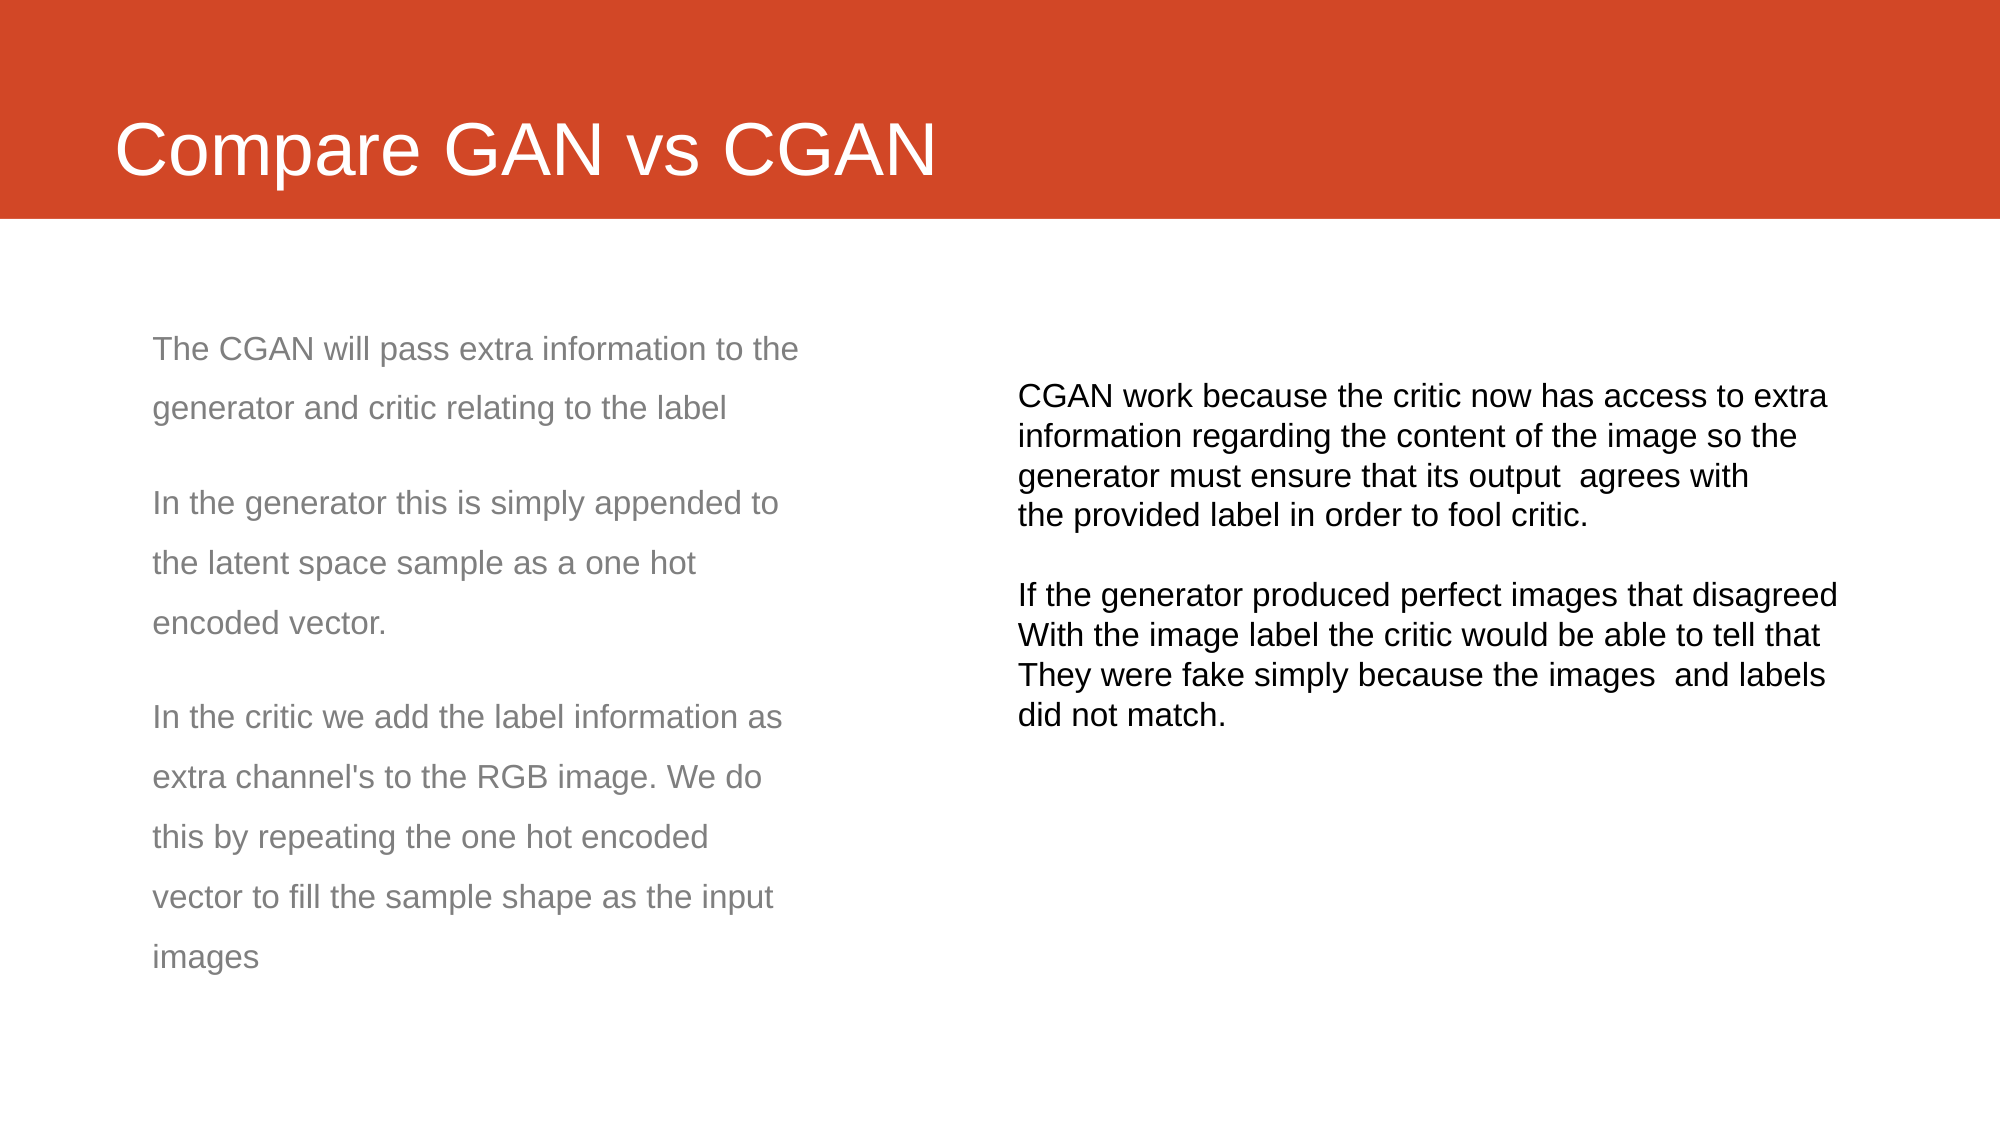

# Compare GAN vs CGAN
The CGAN will pass extra information to the generator and critic relating to the label
In the generator this is simply appended to the latent space sample as a one hot encoded vector.
In the critic we add the label information as extra channel's to the RGB image. We do this by repeating the one hot encoded vector to fill the sample shape as the input images
CGAN work because the critic now has access to extra
information regarding the content of the image so the
generator must ensure that its output  agrees with
the provided label in order to fool critic.

If the generator produced perfect images that disagreed
With the image label the critic would be able to tell that
They were fake simply because the images  and labels
did not match.